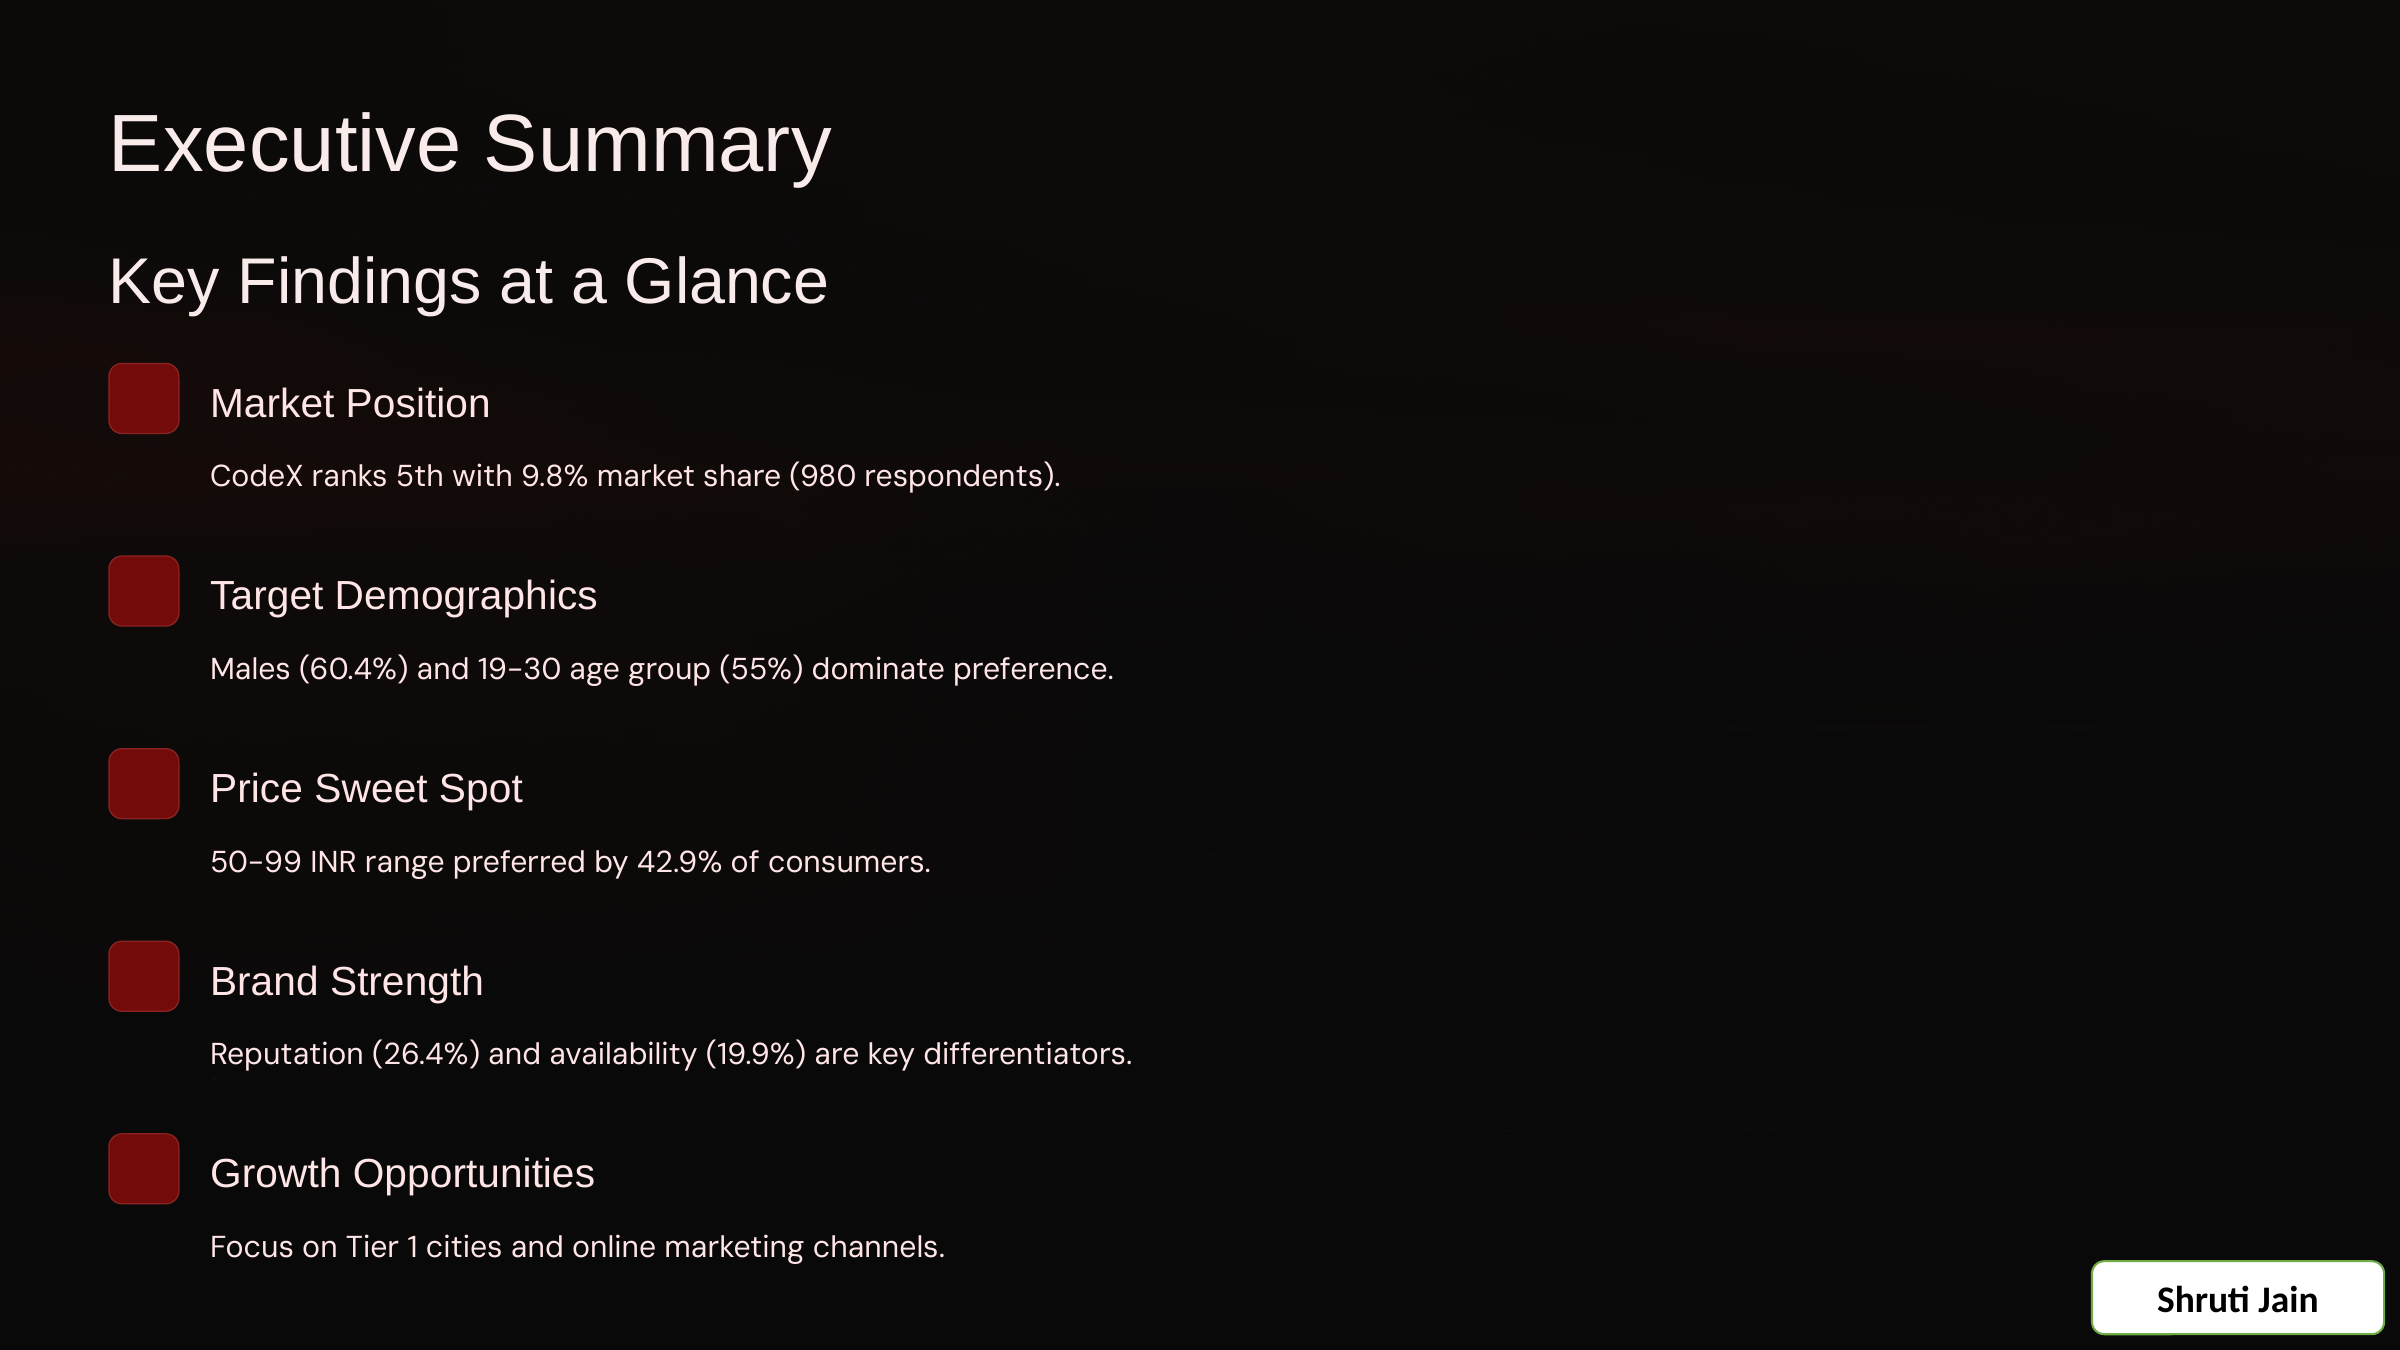

Executive Summary
Key Findings at a Glance

Market Position
CodeX ranks 5th with 9.8% market share (980 respondents).

Target Demographics
Males (60.4%) and 19-30 age group (55%) dominate preference.

Price Sweet Spot
50-99 INR range preferred by 42.9% of consumers.

Brand Strength
Reputation (26.4%) and availability (19.9%) are key differentiators.

Growth Opportunities
Focus on Tier 1 cities and online marketing channels.
Shruti Jain